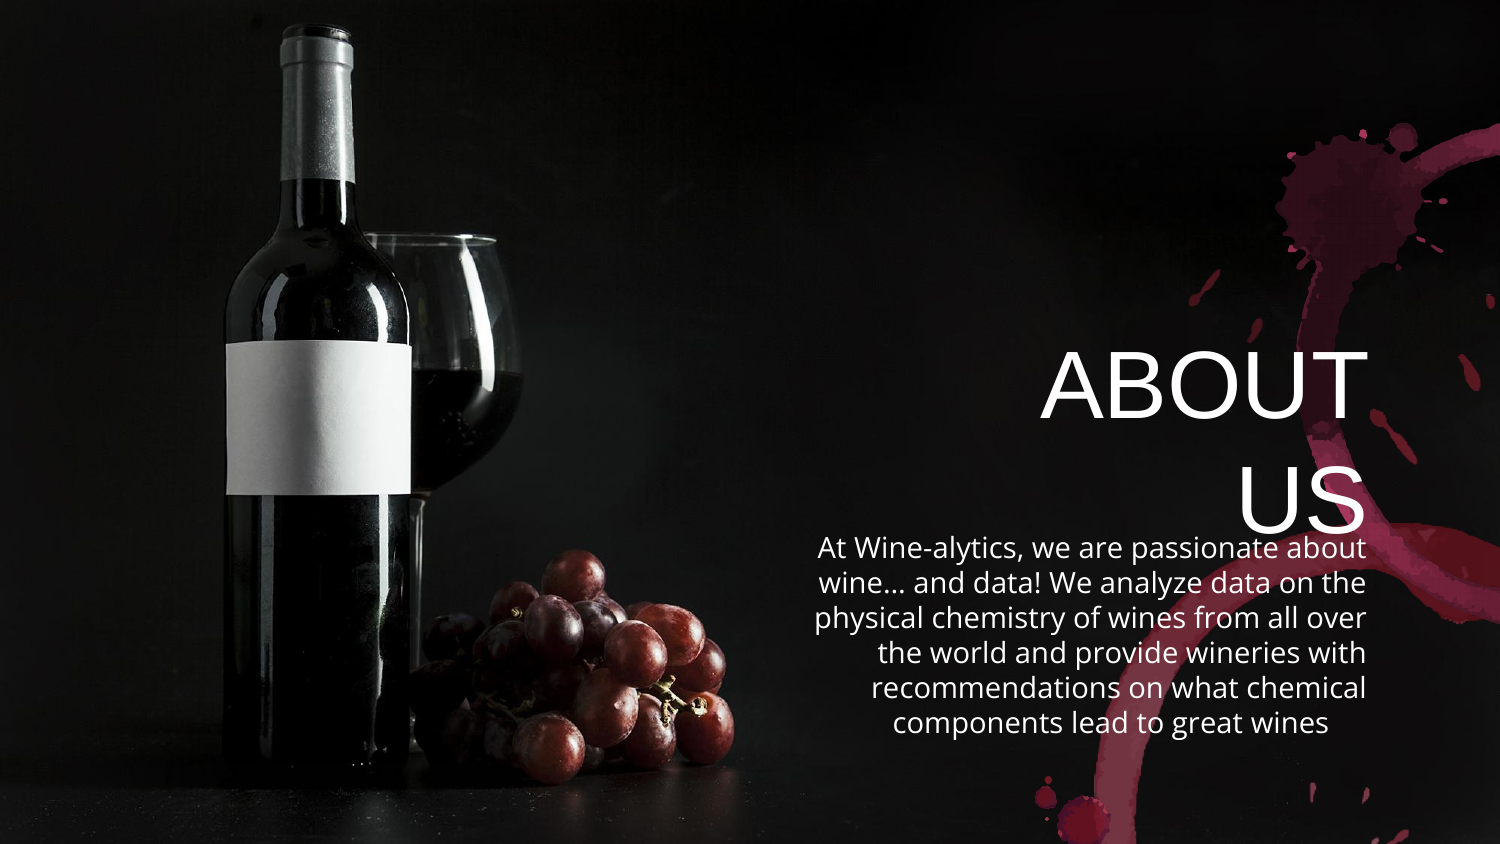

# ABOUT US
At Wine-alytics, we are passionate about wine… and data! We analyze data on the physical chemistry of wines from all over the world and provide wineries with recommendations on what chemical components lead to great wines